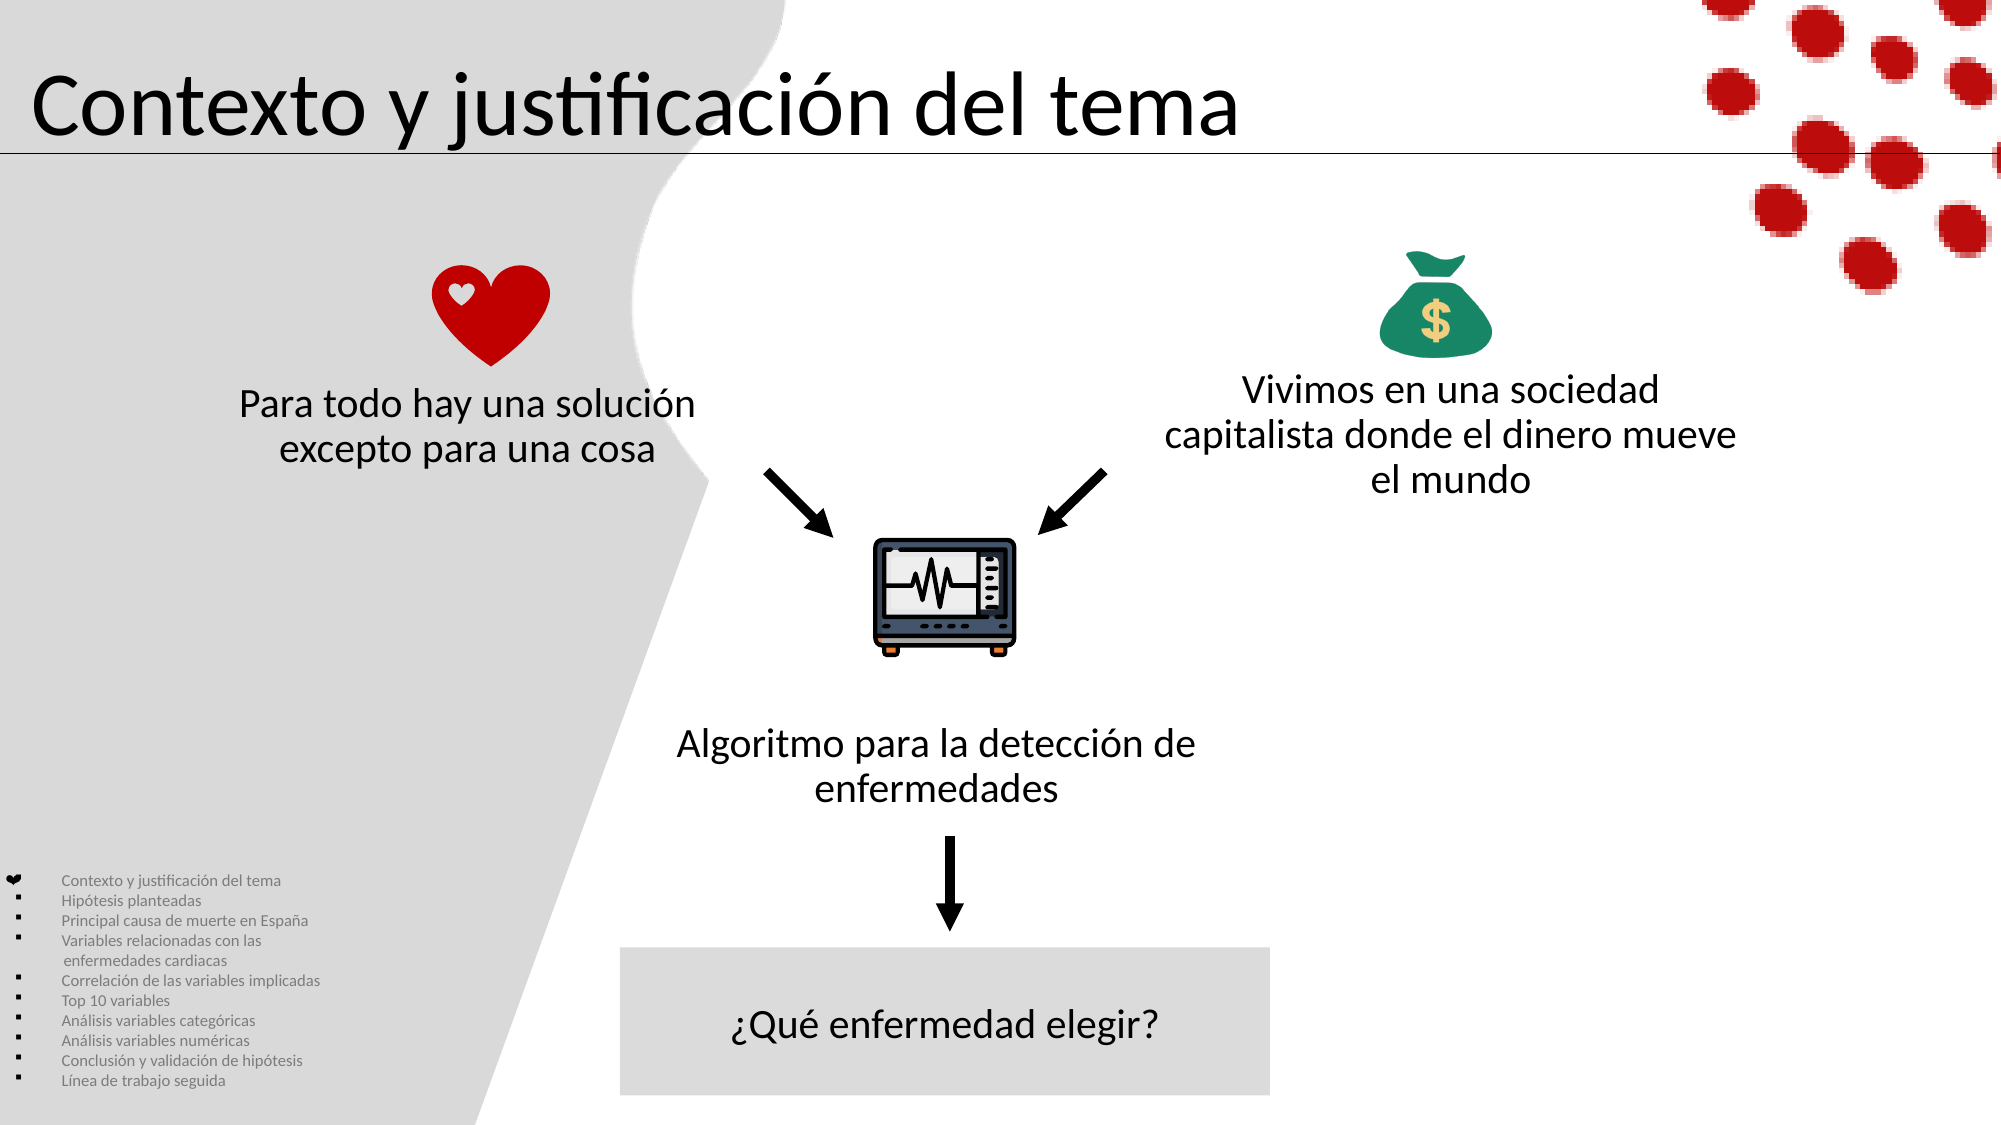

# Contexto y justificación del tema

Vivimos en una sociedad capitalista donde el dinero mueve el mundo

Para todo hay una solución excepto para una cosa

Algoritmo para la detección de enfermedades
Contexto y justificación del tema
Hipótesis planteadas
Principal causa de muerte en España
Variables relacionadas con las
             enfermedades cardiacas
Correlación de las variables implicadas
Top 10 variables
Análisis variables categóricas
Análisis variables numéricas
Conclusión y validación de hipótesis
Línea de trabajo seguida
❤️
¿Qué enfermedad elegir?